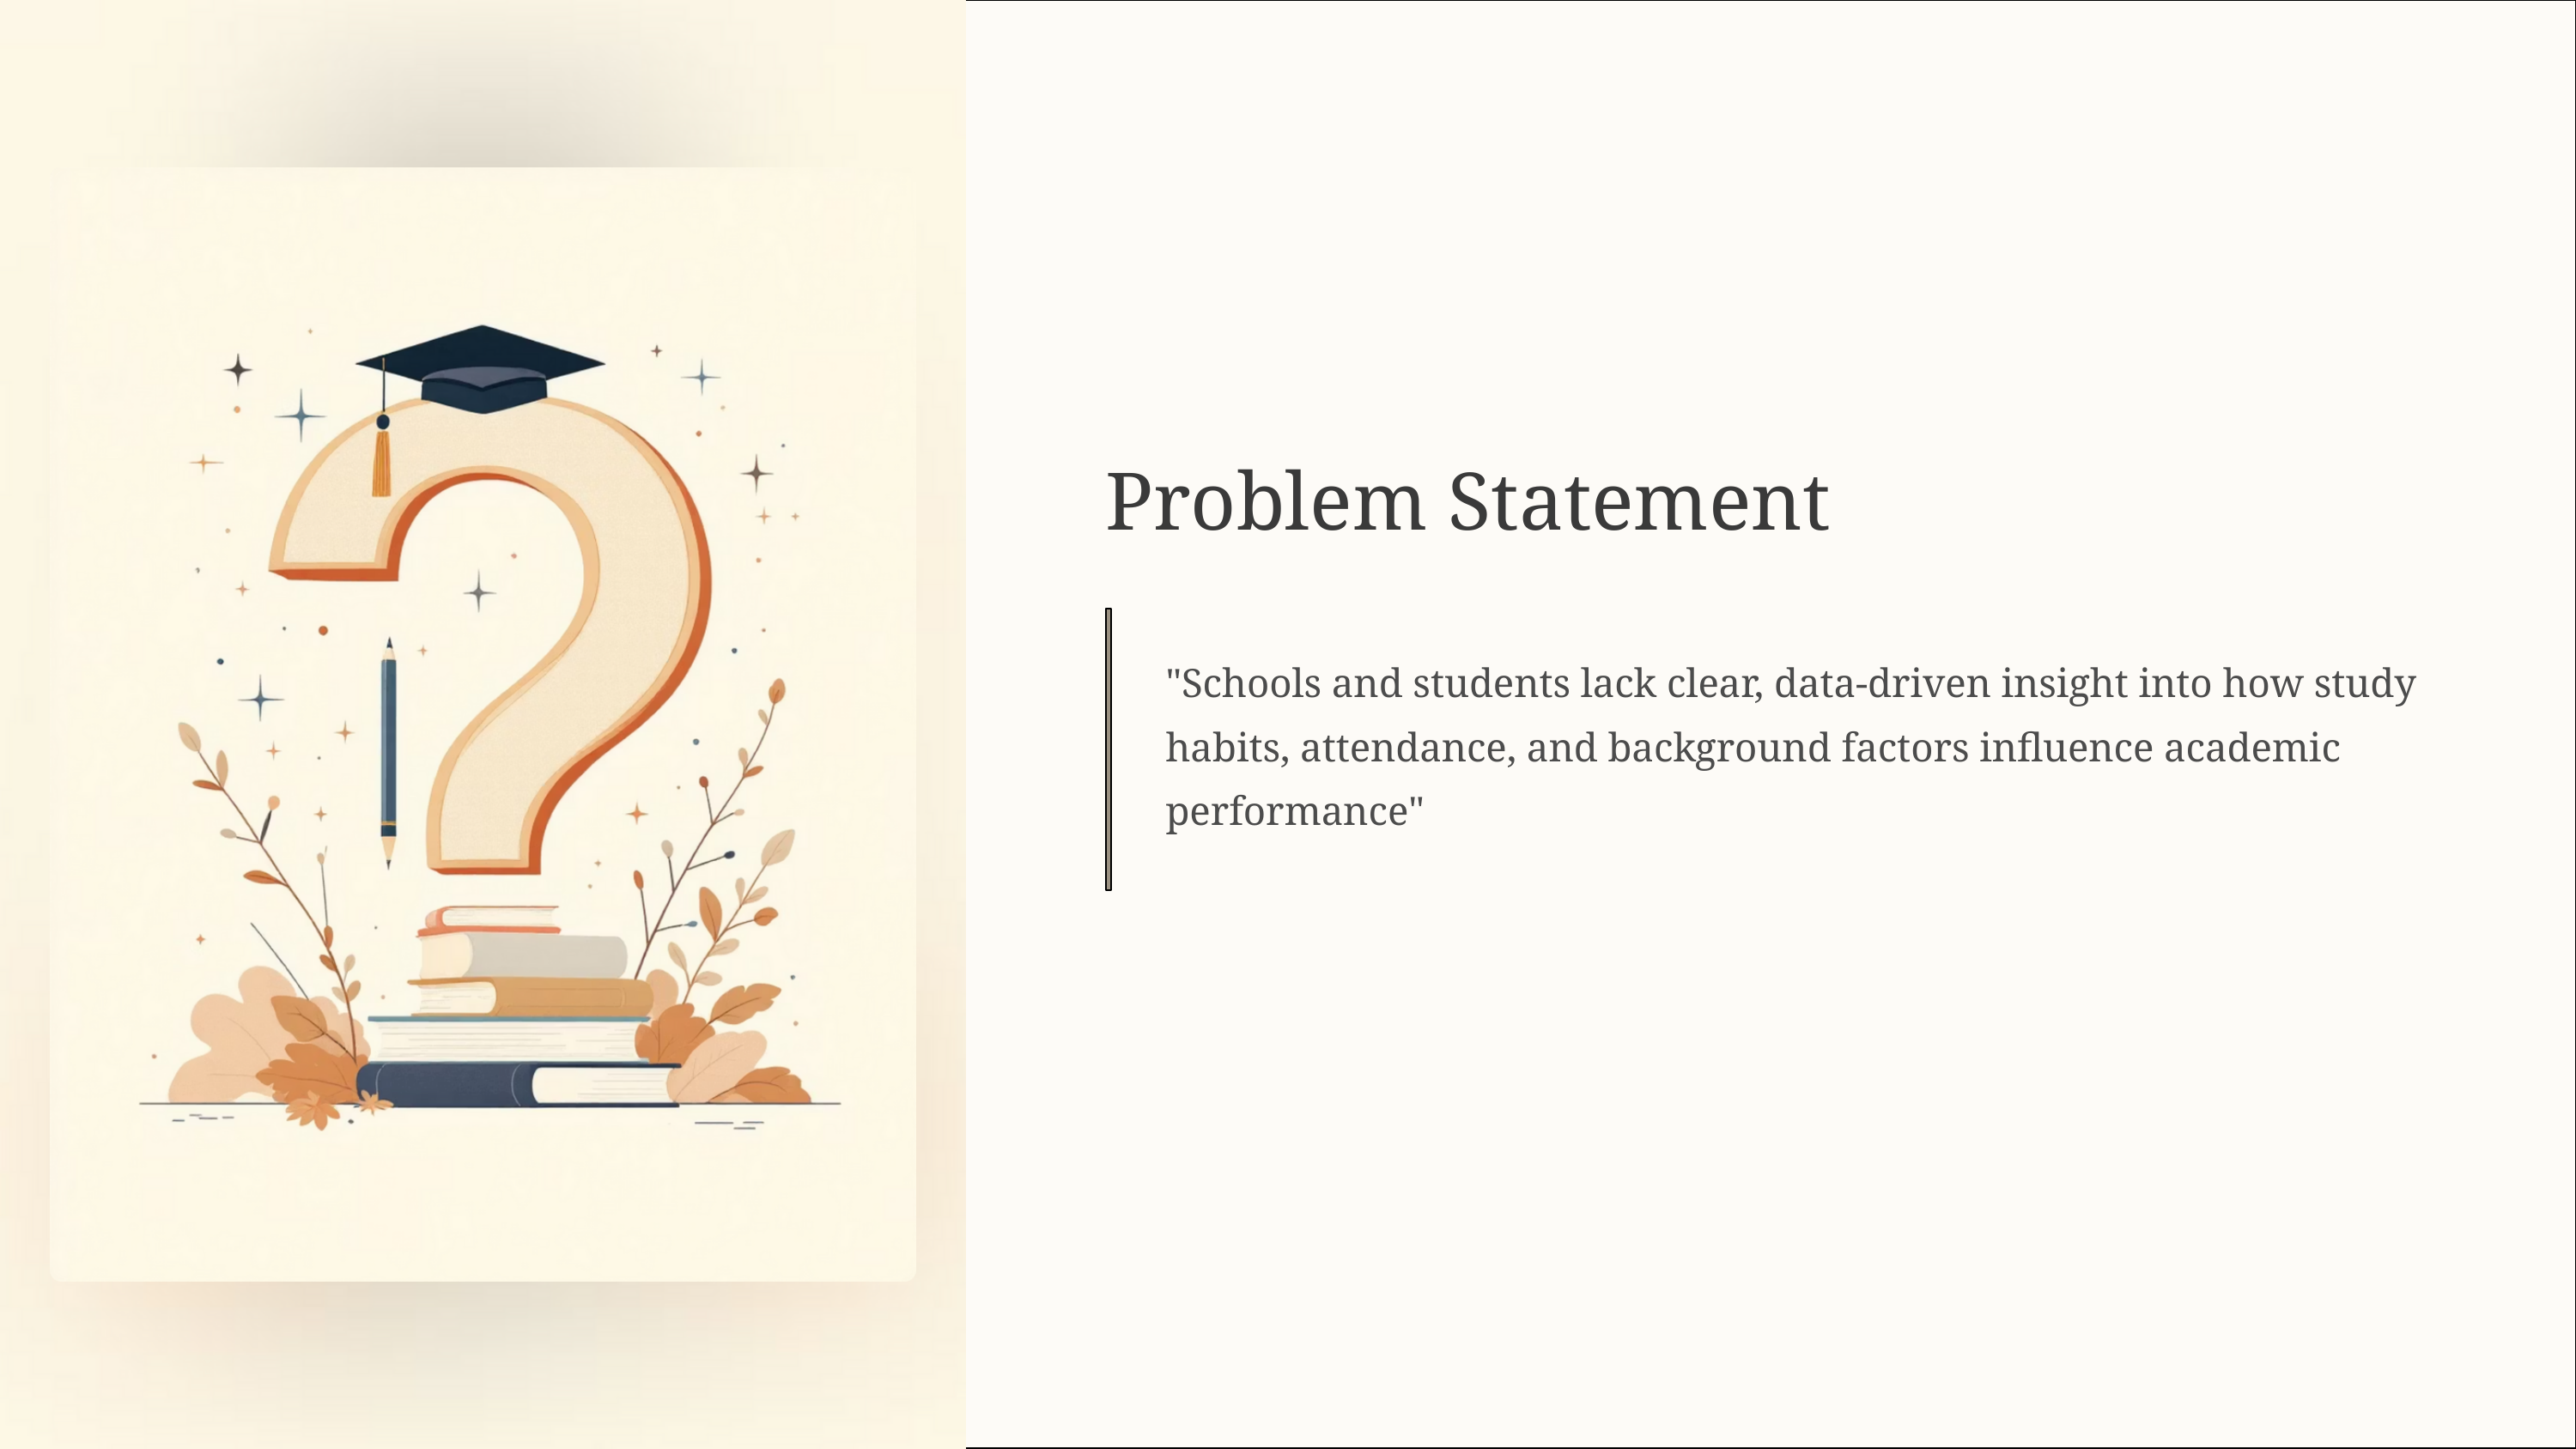

Problem Statement

"Schools and students lack clear, data-driven insight into how study habits, attendance, and background factors influence academic performance"